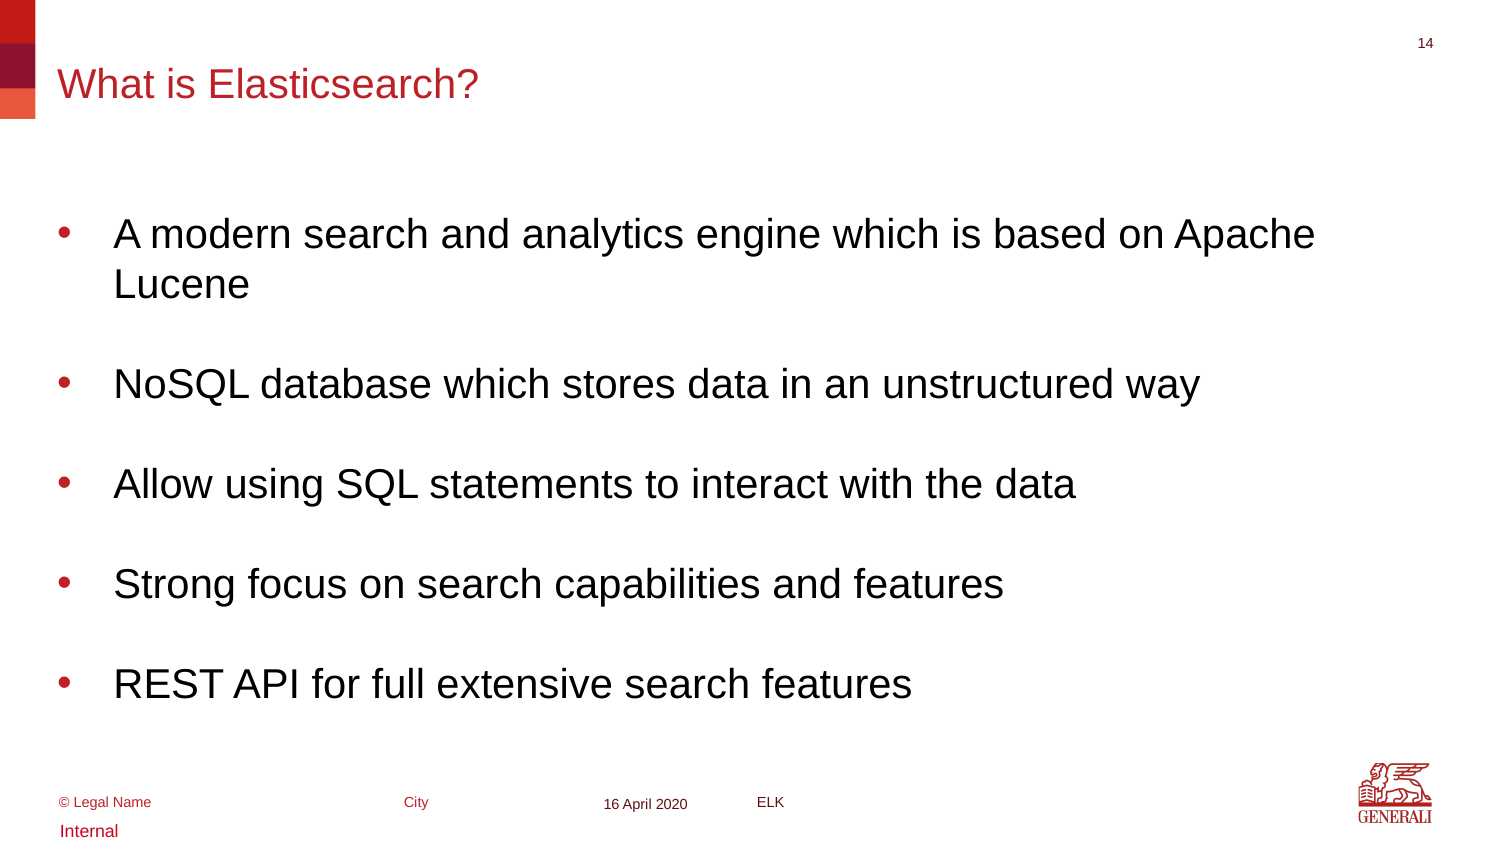

14
# What is Elasticsearch?

A modern search and analytics engine which is based on Apache Lucene

NoSQL database which stores data in an unstructured way

Allow using SQL statements to interact with the data

Strong focus on search capabilities and features

REST API for full extensive search features
16 April 2020
ELK